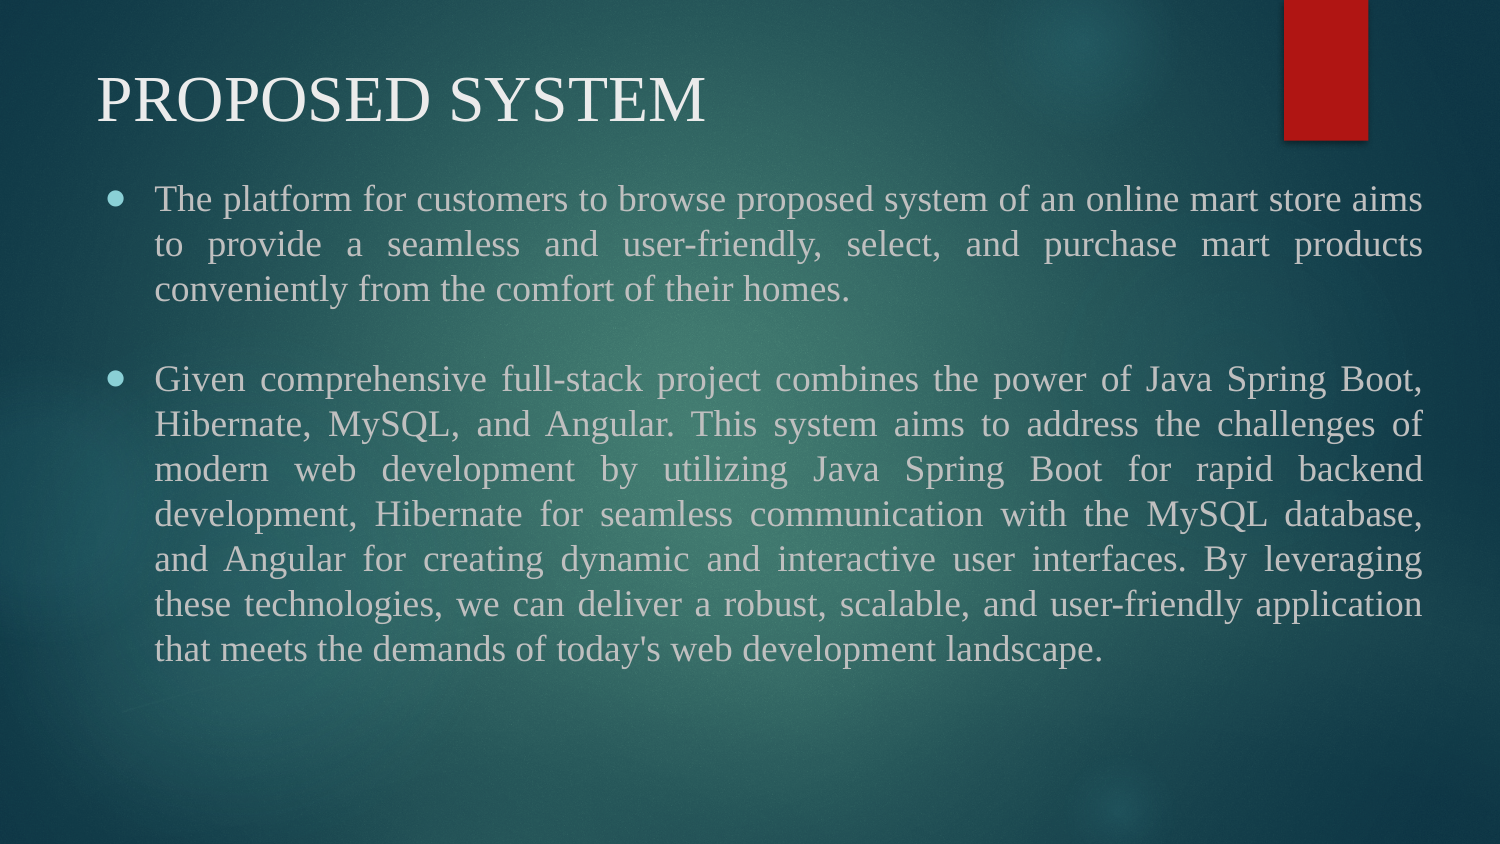

# PROPOSED SYSTEM
The platform for customers to browse proposed system of an online mart store aims to provide a seamless and user-friendly, select, and purchase mart products conveniently from the comfort of their homes.

Given comprehensive full-stack project combines the power of Java Spring Boot, Hibernate, MySQL, and Angular. This system aims to address the challenges of modern web development by utilizing Java Spring Boot for rapid backend development, Hibernate for seamless communication with the MySQL database, and Angular for creating dynamic and interactive user interfaces. By leveraging these technologies, we can deliver a robust, scalable, and user-friendly application that meets the demands of today's web development landscape.